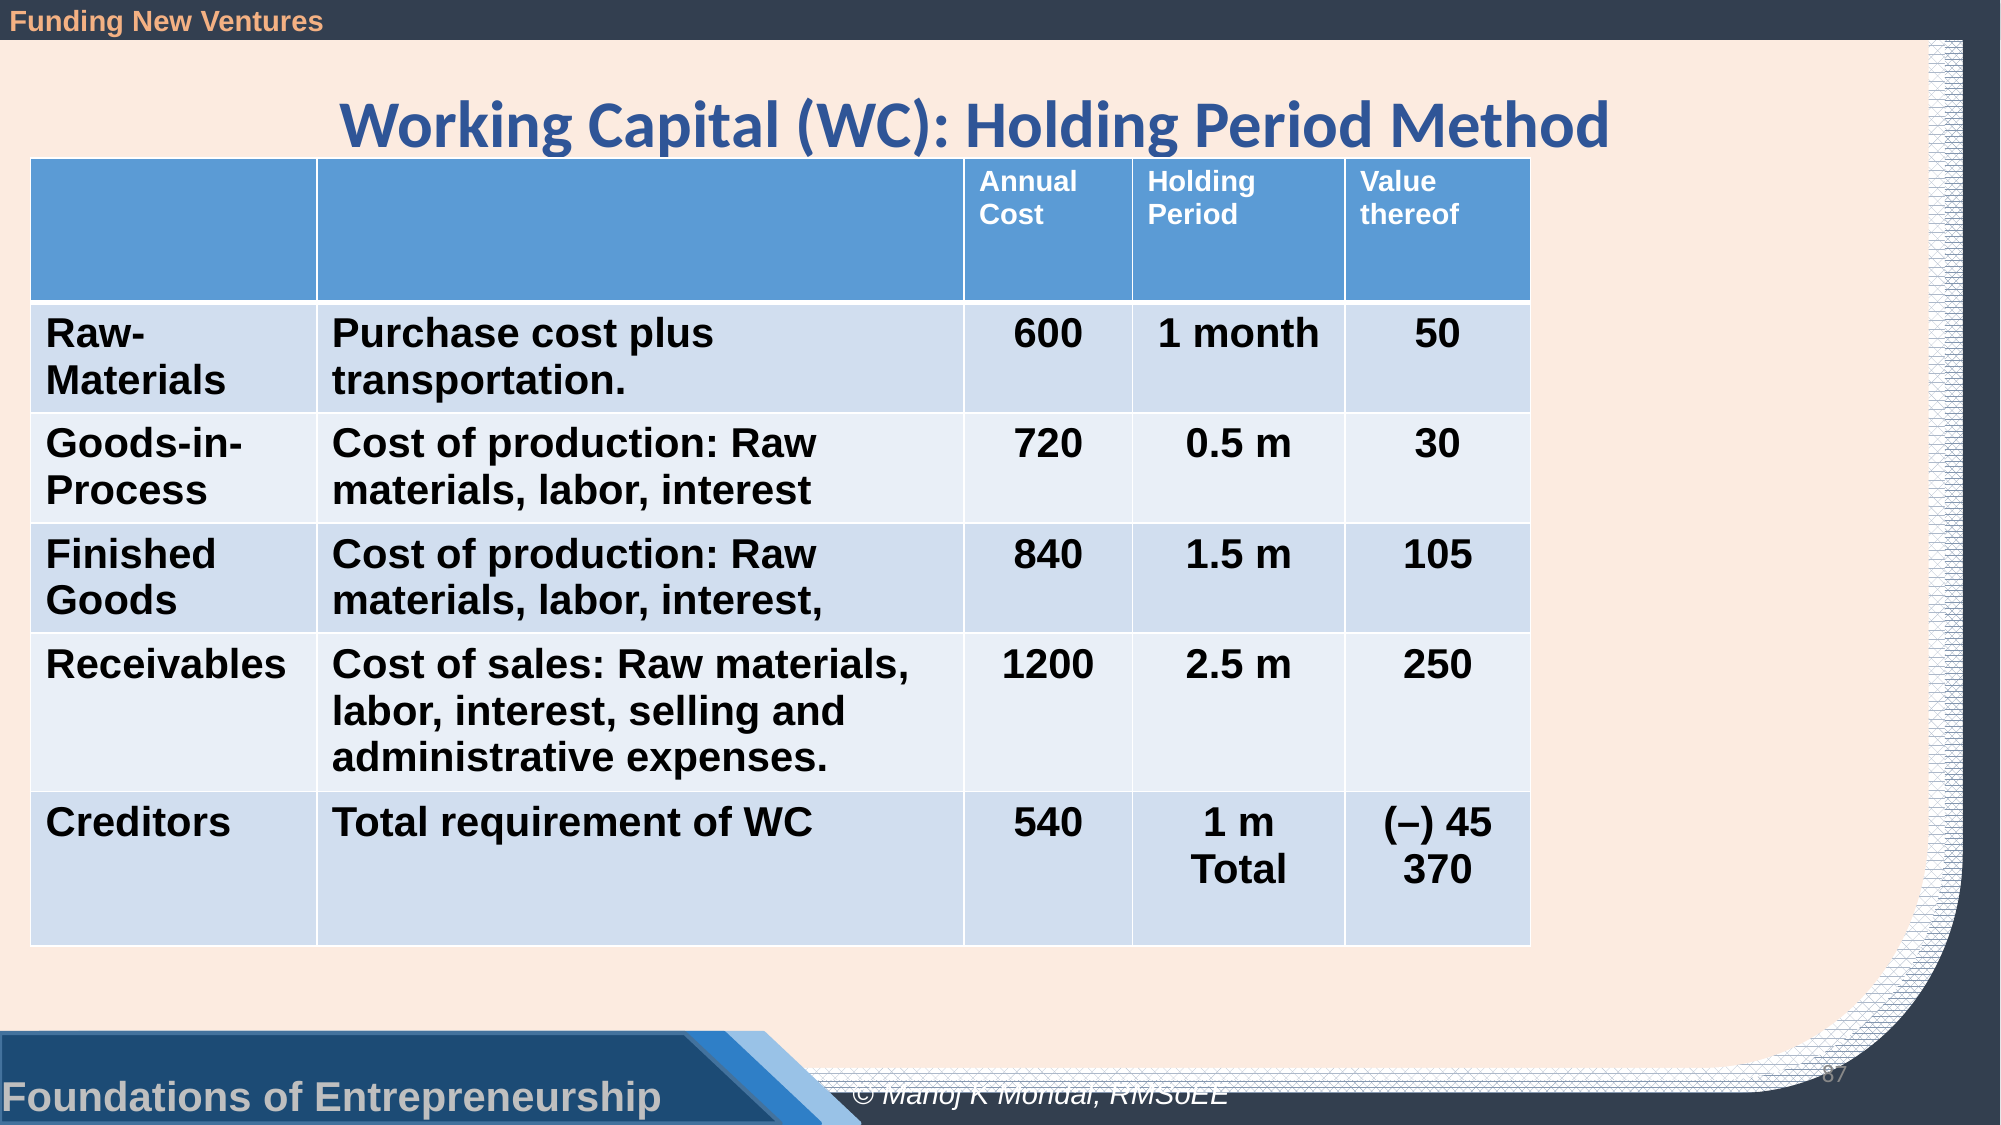

# Working Capital (WC): Holding Period Method
|  |  | Annual Cost | Holding Period | Value thereof |
| --- | --- | --- | --- | --- |
| Raw-Materials | Purchase cost plus transportation. | 600 | 1 month | 50 |
| Goods-in-Process | Cost of production: Raw materials, labor, interest | 720 | 0.5 m | 30 |
| Finished Goods | Cost of production: Raw materials, labor, interest, | 840 | 1.5 m | 105 |
| Receivables | Cost of sales: Raw materials, labor, interest, selling and administrative expenses. | 1200 | 2.5 m | 250 |
| Creditors | Total requirement of WC | 540 | 1 m Total | (–) 45 370 |
87